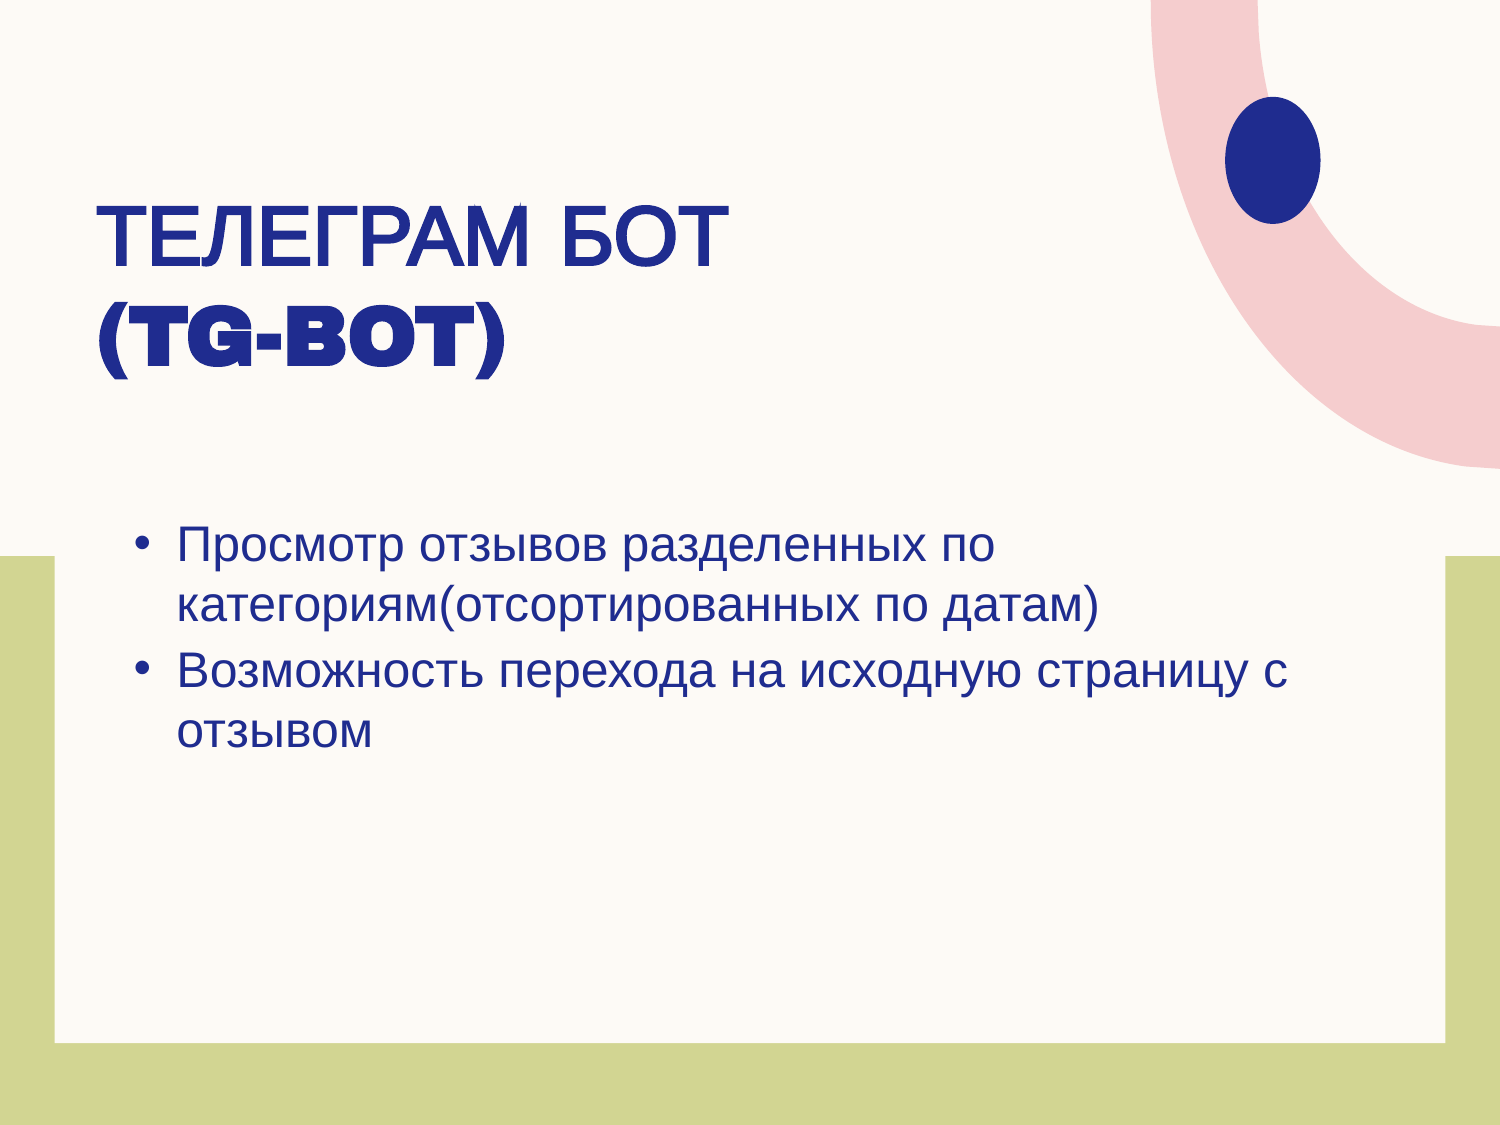

# Телеграм бот (Tg-BOT)

Просмотр отзывов разделенных по категориям(отсортированных по датам)
Возможность перехода на исходную страницу с отзывом